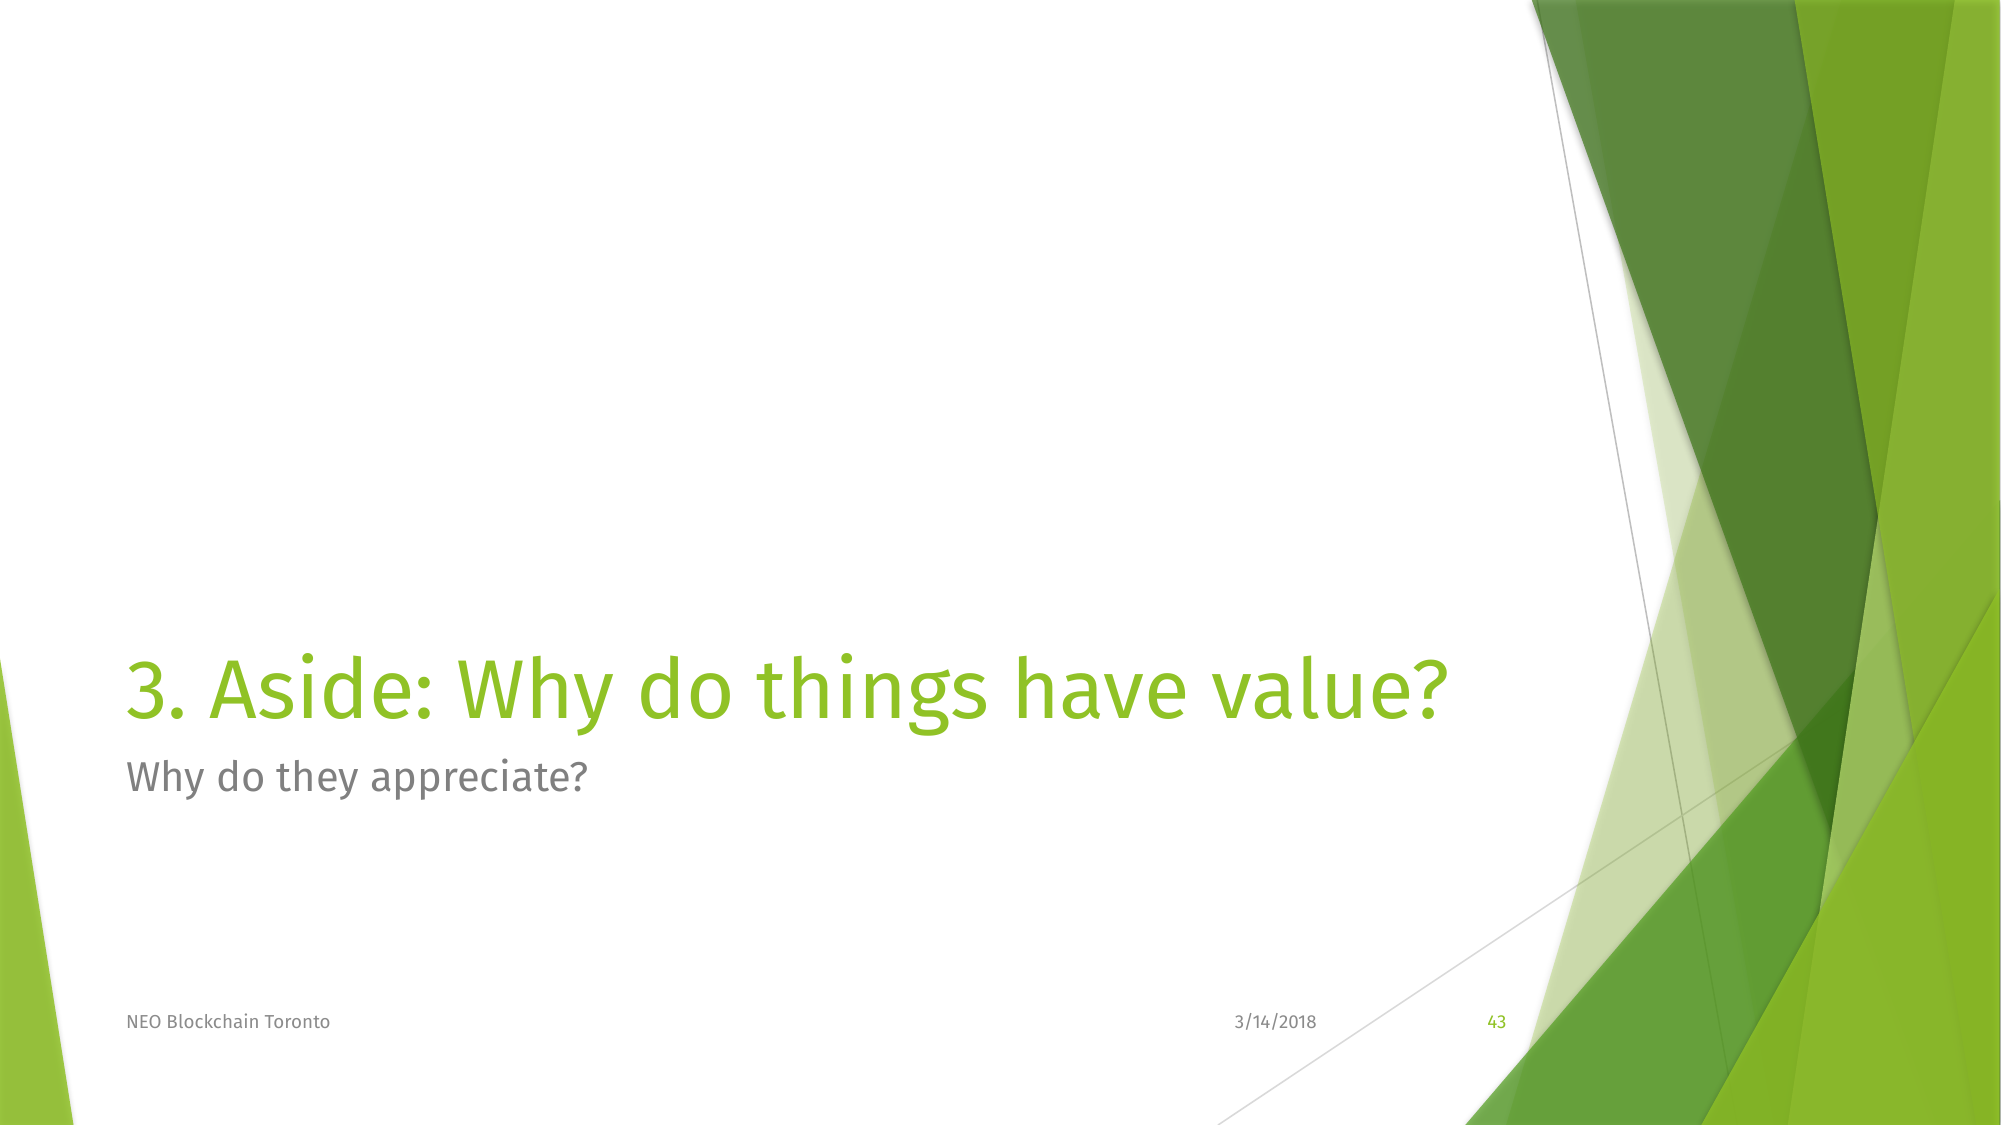

# 3. Aside: Why do things have value?
Why do they appreciate?
NEO Blockchain Toronto
3/14/2018
43